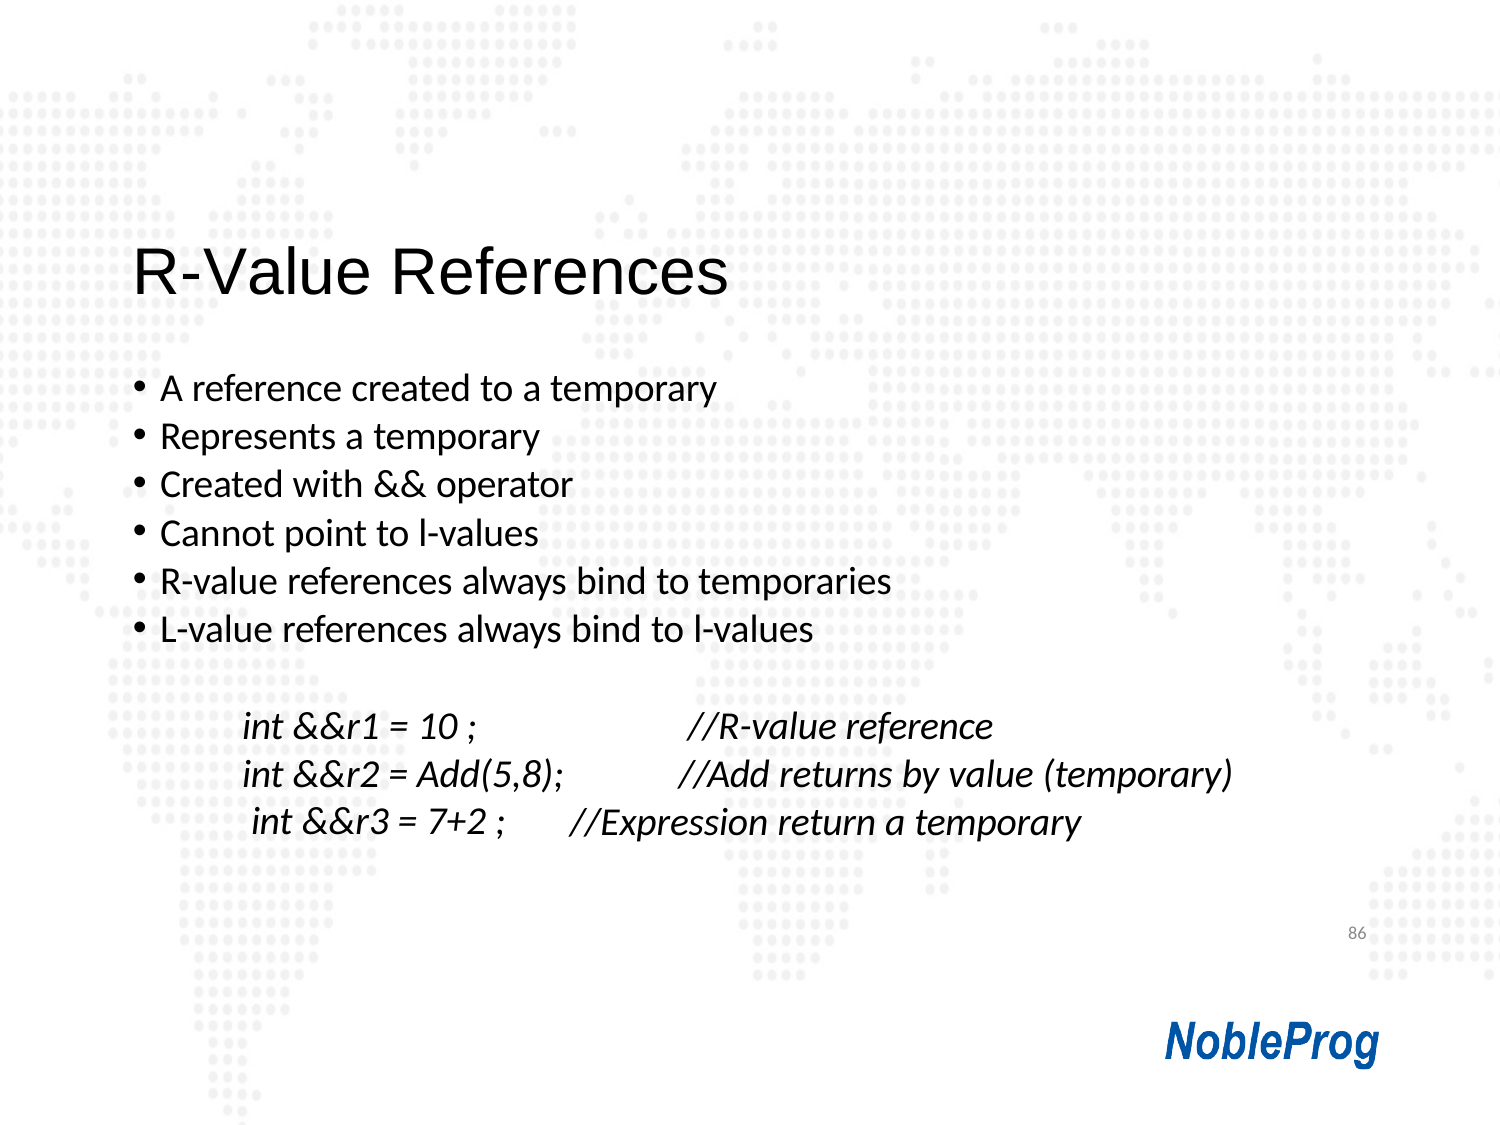

# R-Value References
A reference created to a temporary
Represents a temporary
Created with && operator
Cannot point to l-values
R-value references always bind to temporaries
L-value references always bind to l-values
int &&r1 = 10 ;
int &&r2 = Add(5,8);  int &&r3 = 7+2 ;
//R-value reference
//Add returns by value (temporary)
//Expression return a temporary
86